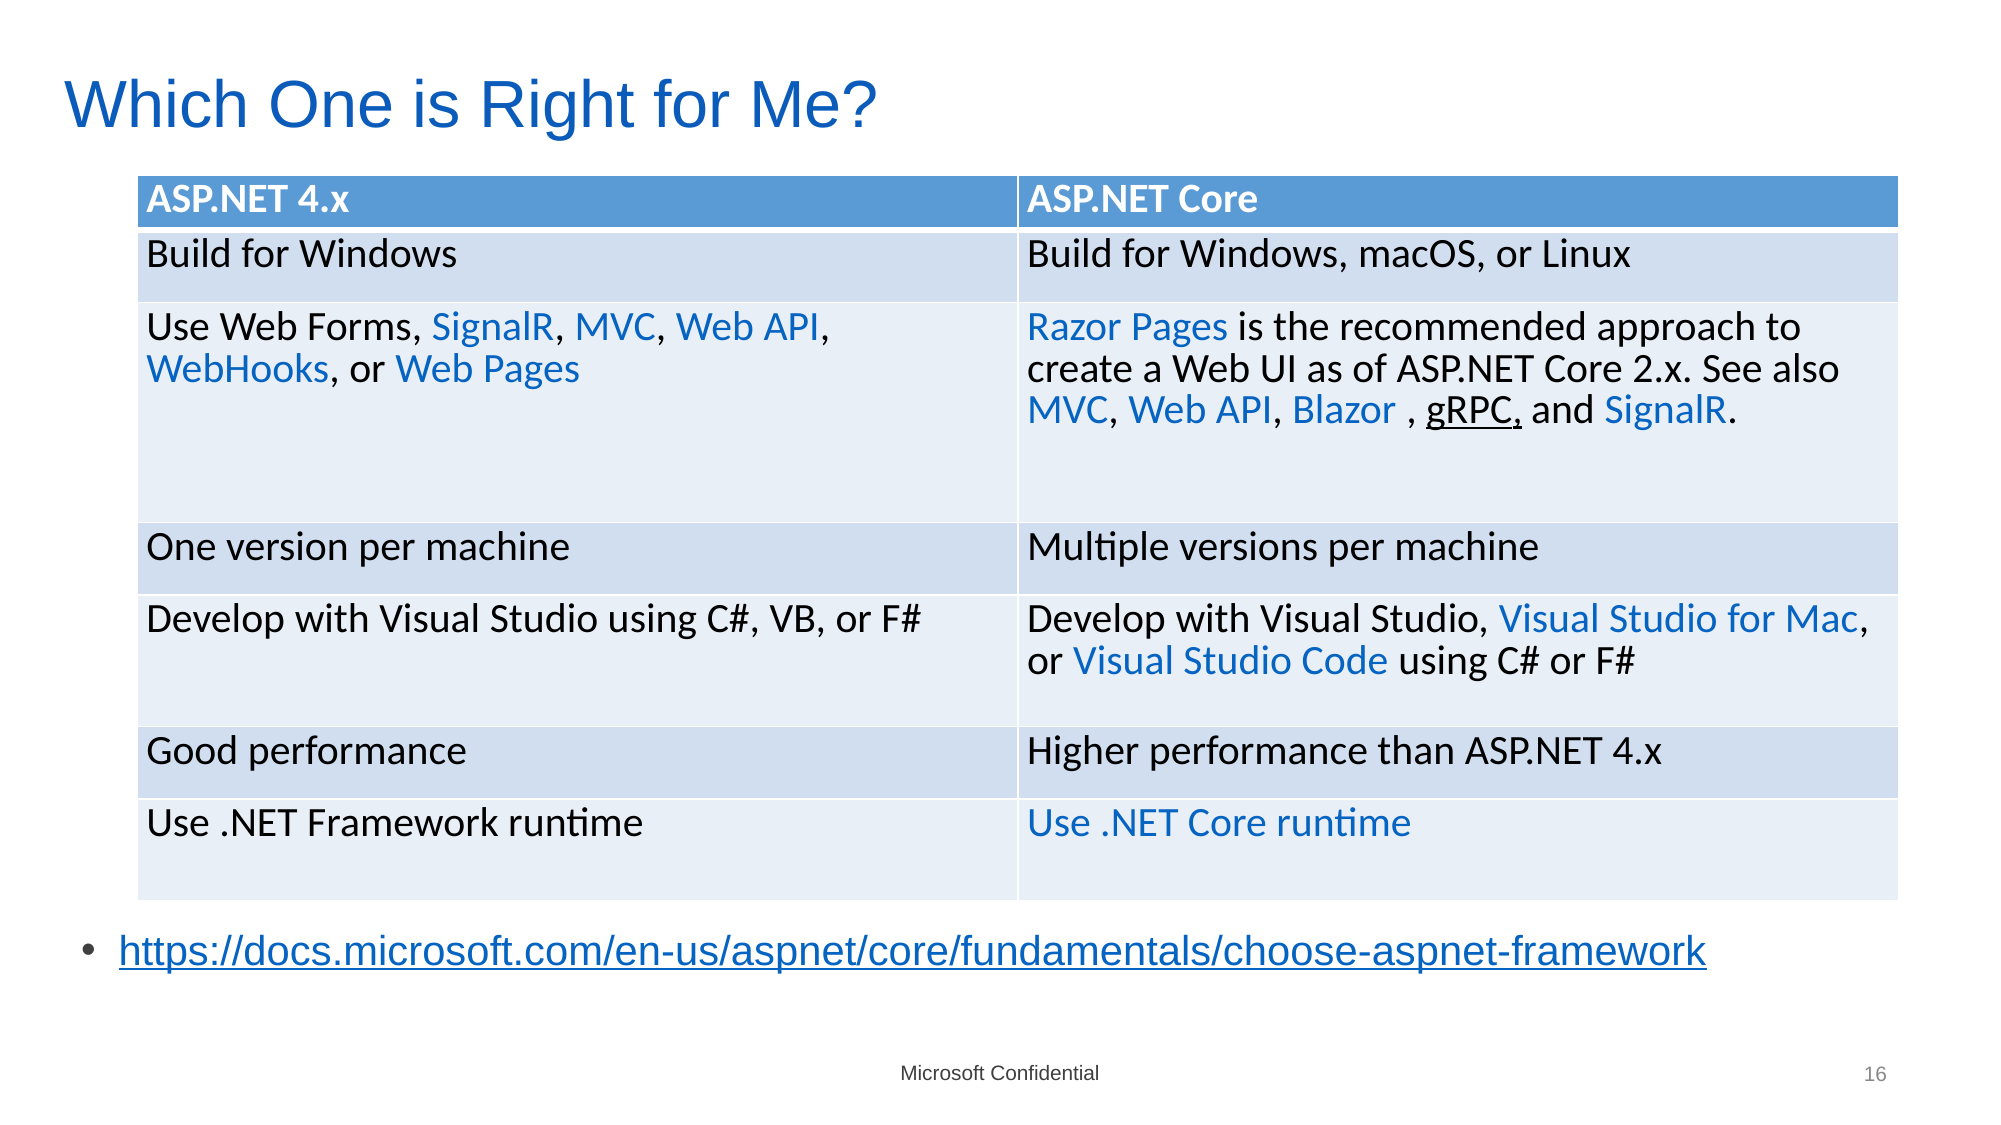

# Which One is Right for Me?
| ASP.NET 4.x | ASP.NET Core |
| --- | --- |
| Build for Windows | Build for Windows, macOS, or Linux |
| Use Web Forms, SignalR, MVC, Web API, WebHooks, or Web Pages | Razor Pages is the recommended approach to create a Web UI as of ASP.NET Core 2.x. See also MVC, Web API, Blazor , gRPC, and SignalR. |
| One version per machine | Multiple versions per machine |
| Develop with Visual Studio using C#, VB, or F# | Develop with Visual Studio, Visual Studio for Mac, or Visual Studio Code using C# or F# |
| Good performance | Higher performance than ASP.NET 4.x |
| Use .NET Framework runtime | Use .NET Core runtime |

https://docs.microsoft.com/en-us/aspnet/core/fundamentals/choose-aspnet-framework
16